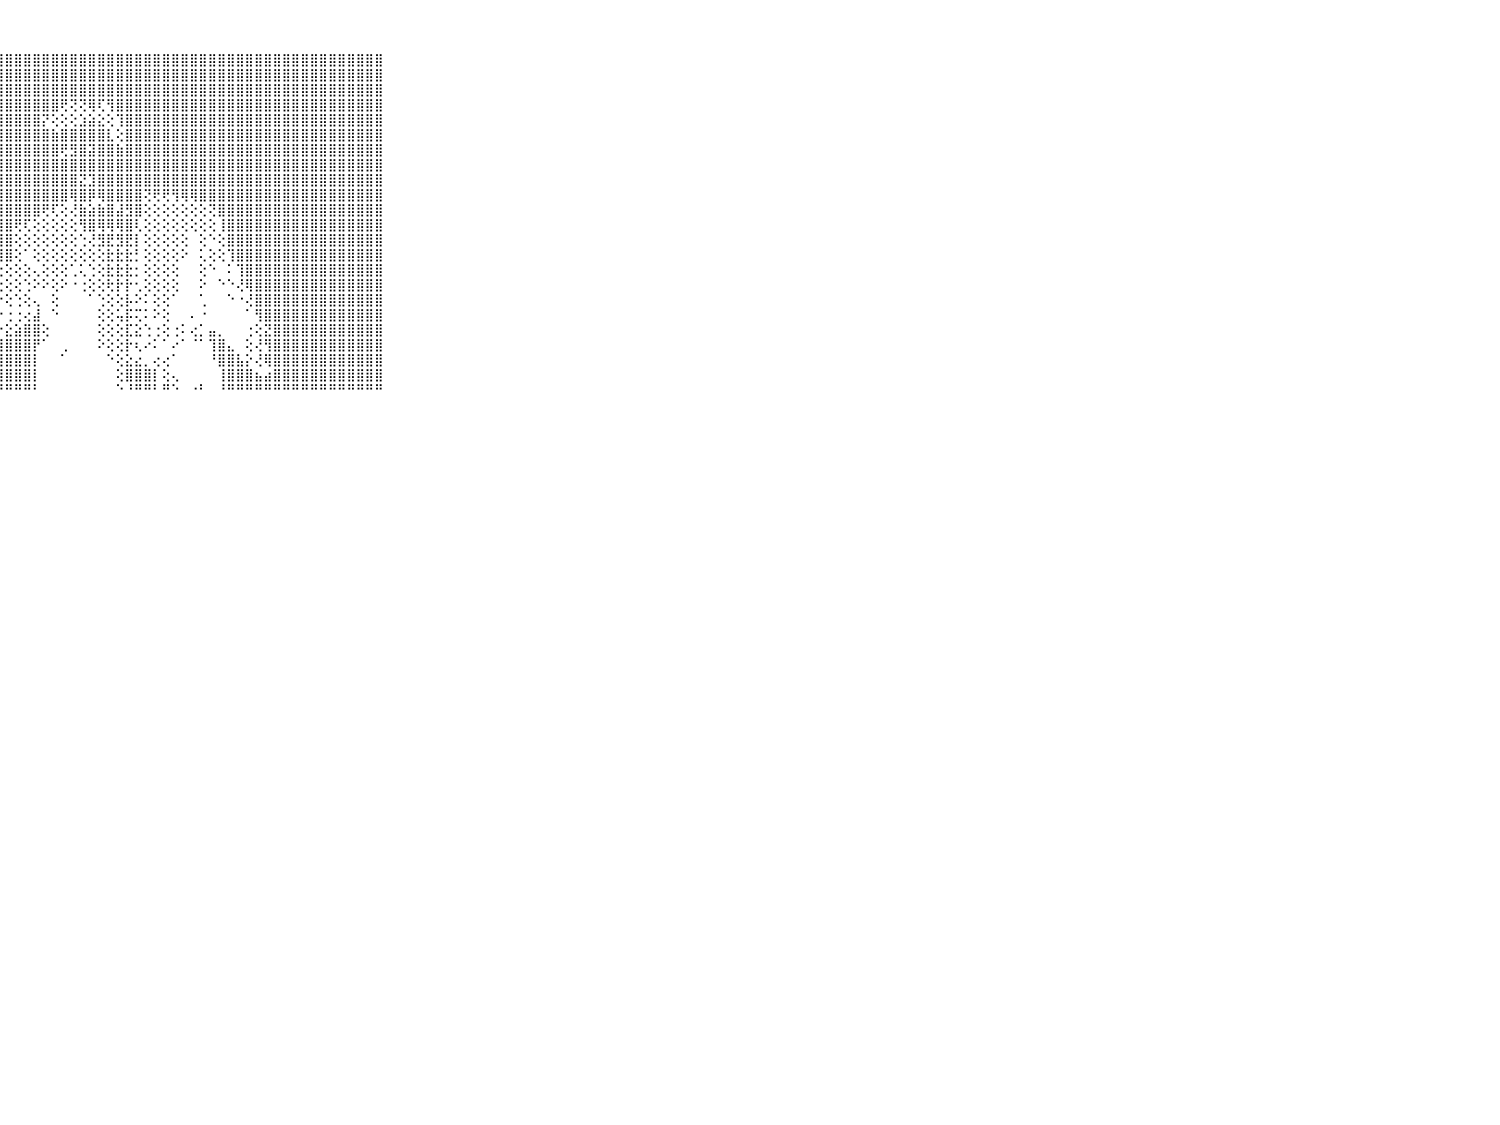

⠀⠀⠀⠀⠀⠀⠀⠀⠀⠀⠀⣿⣿⣿⣿⣿⣿⣿⣿⣿⣿⣿⣿⣿⣿⣿⣿⣿⣿⣿⣿⣿⣿⣿⣿⣿⣿⣿⣿⣿⣿⣿⣿⣿⣿⣿⣿⣿⣿⣿⣿⣿⣿⣿⣿⣿⣿⣿⣿⣿⣿⣿⣿⣿⣿⣿⣿⣿⣿⠀⠀⠀⠀⠀⠀⠀⠀⠀⠀⠀⠀
⠀⠀⠀⠀⠀⠀⠀⠀⠀⠀⠀⣿⣿⣿⣿⣿⣿⣿⣿⣿⣿⣿⣿⣿⣿⣿⣿⣿⣿⣿⣿⣿⣿⣿⣿⣿⣿⣿⣿⣿⣿⣿⣿⣿⣿⣿⣿⣿⣿⣿⣿⣿⣿⣿⣿⣿⣿⣿⣿⣿⣿⣿⣿⣿⣿⣿⣿⣿⣿⠀⠀⠀⠀⠀⠀⠀⠀⠀⠀⠀⠀
⠀⠀⠀⠀⠀⠀⠀⠀⠀⠀⠀⣿⣿⣿⣿⣿⣿⣿⣿⣿⣿⣿⣿⣿⣿⣿⣿⣿⣿⣿⣿⣿⣿⣿⣿⣿⣿⣿⣿⣿⣿⣿⣿⣿⣿⣿⣿⣿⣿⣿⣿⣿⣿⣿⣿⣿⣿⣿⣿⣿⣿⣿⣿⣿⣿⣿⣿⣿⣿⠀⠀⠀⠀⠀⠀⠀⠀⠀⠀⠀⠀
⠀⠀⠀⠀⠀⠀⠀⠀⠀⠀⠀⣿⣿⣿⣿⣿⣿⣿⣿⣿⣿⣿⣿⣿⣿⣿⣿⣿⣿⣿⣿⣿⣿⣿⢟⢝⢝⢿⢏⢻⣿⣿⣿⣿⣿⣿⣿⣿⣿⣿⣿⣿⣿⣿⣿⣿⣿⣿⣿⣿⣿⣿⣿⣿⣿⣿⣿⣿⣿⠀⠀⠀⠀⠀⠀⠀⠀⠀⠀⠀⠀
⠀⠀⠀⠀⠀⠀⠀⠀⠀⠀⠀⣿⣿⣿⣿⣿⣿⣿⣿⣿⣿⣿⣿⣿⣿⣿⣿⣿⣿⣿⣿⣿⡝⢕⢕⢕⣱⣵⣕⢕⢹⣿⣿⣿⣿⣿⣿⣿⣿⣿⣿⣿⣿⣿⣿⣿⣿⣿⣿⣿⣿⣿⣿⣿⣿⣿⣿⣿⣿⠀⠀⠀⠀⠀⠀⠀⠀⠀⠀⠀⠀
⠀⠀⠀⠀⠀⠀⠀⠀⠀⠀⠀⣿⣿⣿⣿⣿⣿⣿⣿⣿⣿⣿⣿⣿⣿⣿⣿⣿⣿⣿⣿⣿⣿⣷⣿⣿⣿⣿⣿⣇⢕⣿⣿⣿⣿⣿⣿⣿⣿⣿⣿⣿⣿⣿⣿⣿⣿⣿⣿⣿⣿⣿⣿⣿⣿⣿⣿⣿⣿⠀⠀⠀⠀⠀⠀⠀⠀⠀⠀⠀⠀
⠀⠀⠀⠀⠀⠀⠀⠀⠀⠀⠀⣿⣿⣿⣿⣿⣿⣿⣿⣿⣿⣿⣿⣿⣿⣿⣿⣿⣿⣿⣿⣿⣿⣿⢟⣻⣿⣽⣿⣿⣷⣿⣿⣿⣿⣿⣿⣿⣿⣿⣿⣿⣿⣿⣿⣿⣿⣿⣿⣿⣿⣿⣿⣿⣿⣿⣿⣿⣿⠀⠀⠀⠀⠀⠀⠀⠀⠀⠀⠀⠀
⠀⠀⠀⠀⠀⠀⠀⠀⠀⠀⠀⣿⣿⣿⣿⣿⣿⣿⣿⣿⣿⣿⣿⣿⣿⣿⣿⣿⣿⣿⣿⣿⣿⣿⣿⣿⣿⣿⣿⣿⣿⣿⣿⣿⣿⣿⣿⣿⣿⣿⣿⣿⣿⣿⣿⣿⣿⣿⣿⣿⣿⣿⣿⣿⣿⣿⣿⣿⣿⠀⠀⠀⠀⠀⠀⠀⠀⠀⠀⠀⠀
⠀⠀⠀⠀⠀⠀⠀⠀⠀⠀⠀⣿⣿⣿⣿⣿⣿⣿⣿⣿⣿⣿⣿⣿⣿⣿⣿⣿⣿⣿⣿⣿⣿⣿⣿⣿⣝⣹⣿⣿⣿⣿⣿⣿⣿⣿⣿⣿⣿⣿⣿⣿⣿⣿⣿⣿⣿⣿⣿⣿⣿⣿⣿⣿⣿⣿⣿⣿⣿⠀⠀⠀⠀⠀⠀⠀⠀⠀⠀⠀⠀
⠀⠀⠀⠀⠀⠀⠀⠀⠀⠀⠀⣿⣿⣿⣿⣿⣿⣿⣿⣿⣿⣿⣿⣿⣿⣿⣿⣿⣿⣿⣿⣿⣿⣿⣿⢿⣿⡿⢿⣿⣿⣿⣿⢝⢟⢟⢻⢿⢿⣿⣿⣿⣿⣿⣿⣿⣿⣿⣿⣿⣿⣿⣿⣿⣿⣿⣿⣿⣿⠀⠀⠀⠀⠀⠀⠀⠀⠀⠀⠀⠀
⠀⠀⠀⠀⠀⠀⠀⠀⠀⠀⠀⣿⣿⣿⣿⣿⣿⣿⣿⣿⣿⣿⣿⣿⣿⣿⣿⣿⣿⣿⣿⣿⢟⢏⢕⢜⣷⣵⣷⣿⣼⣻⣿⢕⢕⢕⢕⢕⢕⢕⢝⣿⣿⣿⣿⣿⣿⣿⣿⣿⣿⣿⣿⣿⣿⣿⣿⣿⣿⠀⠀⠀⠀⠀⠀⠀⠀⠀⠀⠀⠀
⠀⠀⠀⠀⠀⠀⠀⠀⠀⠀⠀⣿⣿⣿⣿⣿⣿⣿⣿⣿⣿⣿⣿⣿⣿⣿⣿⣿⣿⢟⢏⢕⢕⢕⢕⢕⢻⣿⢿⢿⢿⣿⢇⢕⢕⢕⢕⢕⢕⢕⢕⢸⣿⣿⣿⣿⣿⣿⣿⣿⣿⣿⣿⣿⣿⣿⣿⣿⣿⠀⠀⠀⠀⠀⠀⠀⠀⠀⠀⠀⠀
⠀⠀⠀⠀⠀⠀⠀⠀⠀⠀⠀⣿⣿⣿⣿⣿⣿⣿⣿⣿⣿⣿⣿⣿⣿⣿⣿⣿⣿⢕⢕⢕⢕⢕⢕⢕⢑⢜⣻⣟⣻⣟⡇⢕⢕⢕⢕⢕⠀⢕⠑⢕⣿⣿⣿⣿⣿⣿⣿⣿⣿⣿⣿⣿⣿⣿⣿⣿⣿⠀⠀⠀⠀⠀⠀⠀⠀⠀⠀⠀⠀
⠀⠀⠀⠀⠀⠀⠀⠀⠀⠀⠀⣿⣿⣿⣿⣿⣿⣿⣿⣿⣿⣿⣿⣿⣿⣿⡟⢻⣿⢕⠁⢕⢕⢕⢕⢕⢕⢕⢕⣗⣗⣗⡃⢕⢕⢕⢕⠕⠀⢅⢕⢕⢹⣿⣿⣿⣿⣿⣿⣿⣿⣿⣿⣿⣿⣿⣿⣿⣿⠀⠀⠀⠀⠀⠀⠀⠀⠀⠀⠀⠀
⠀⠀⠀⠀⠀⠀⠀⠀⠀⠀⠀⣿⣿⣿⣿⣿⣿⣿⣿⣿⣿⣿⣿⣿⣿⣿⢇⢕⢕⢕⢕⢄⢕⢕⢕⢁⢅⢑⢕⣗⣗⣗⡂⢕⢕⢕⢕⠀⠀⢕⠑⠀⠅⢹⣿⣿⣿⣿⣿⣿⣿⣿⣿⣿⣿⣿⣿⣿⣿⠀⠀⠀⠀⠀⠀⠀⠀⠀⠀⠀⠀
⠀⠀⠀⠀⠀⠀⠀⠀⠀⠀⠀⣿⣿⣿⣿⣿⣿⣿⣿⣿⣿⣿⣿⣿⣿⡿⢕⢕⢕⢕⢑⠕⠕⢕⠕⠐⢐⢕⢕⢗⡗⡗⢂⢕⢕⢕⢕⠀⠀⠕⠀⠑⠑⢜⢿⣿⣿⣿⣿⣿⣿⣿⣿⣿⣿⣿⣿⣿⣿⠀⠀⠀⠀⠀⠀⠀⠀⠀⠀⠀⠀
⠀⠀⠀⠀⠀⠀⠀⠀⠀⠀⠀⣿⣿⣿⣿⣿⣿⣿⣿⣿⣿⣿⣿⣿⣿⢇⠕⠔⢕⢑⢕⢄⠀⢕⠀⠀⠀⠁⢑⢕⢕⡧⠕⠅⢕⢕⠁⠀⠀⢁⠀⠀⠑⠐⢜⣿⣿⣿⣿⣿⣿⣿⣿⣿⣿⣿⣿⣿⣿⠀⠀⠀⠀⠀⠀⠀⠀⠀⠀⠀⠀
⠀⠀⠀⠀⠀⠀⠀⠀⠀⠀⠀⣿⣿⣿⣿⣿⣿⣿⣿⣿⣿⣿⣿⣿⣿⡇⢄⠑⢐⢐⢔⣼⠀⠑⠀⠀⠀⠀⢕⢕⢥⡯⢍⠅⠕⢕⠀⠀⠄⠐⠀⠀⠀⠀⠁⢻⣿⣿⣿⣿⣿⣿⣿⣿⣿⣿⣿⣿⣿⠀⠀⠀⠀⠀⠀⠀⠀⠀⠀⠀⠀
⠀⠀⠀⠀⠀⠀⠀⠀⠀⠀⠀⣿⣿⣿⣿⣿⣿⣿⣿⣿⣿⣿⣿⣿⣿⣿⣕⡔⣕⣵⣿⣿⢕⠀⠀⠀⠀⠀⢕⢕⢕⣏⣕⢑⢐⢕⢐⠅⢔⡁⣤⡀⠀⠀⢐⢕⣝⣿⣿⣿⣿⣿⣿⣿⣿⣿⣿⣿⣿⠀⠀⠀⠀⠀⠀⠀⠀⠀⠀⠀⠀
⠀⠀⠀⠀⠀⠀⠀⠀⠀⠀⠀⣿⣿⣿⣿⣿⣿⣿⣿⣿⣿⣿⣿⣿⣿⣿⣿⣿⣿⣿⣿⡟⠁⠀⢀⠀⠀⠀⠕⢕⢕⡗⢆⠔⠅⠁⠔⠁⠈⠁⢹⣿⣄⠀⢕⢜⢻⣿⣿⣿⣿⣿⣿⣿⣿⣿⣿⣿⣿⠀⠀⠀⠀⠀⠀⠀⠀⠀⠀⠀⠀
⠀⠀⠀⠀⠀⠀⠀⠀⠀⠀⠀⣿⣿⣿⣿⣿⣿⣿⣿⣿⣿⣿⣿⣿⣿⣿⣿⣿⣿⣿⣿⡇⠀⠀⠁⠀⠀⠀⠀⠑⢕⣕⣔⡀⢔⢔⠁⠀⠀⠀⠘⣿⣿⣧⡕⢜⢿⣿⣿⣿⣿⣿⣿⣿⣿⣿⣿⣿⣿⠀⠀⠀⠀⠀⠀⠀⠀⠀⠀⠀⠀
⠀⠀⠀⠀⠀⠀⠀⠀⠀⠀⠀⣿⣿⣿⣿⣿⣿⣿⣿⣿⣿⣿⣿⣿⣿⣿⣿⣿⣿⣿⣿⡇⠀⠀⠀⠀⠀⠀⠀⠀⢕⣿⣿⣿⡇⢕⢄⠀⠀⠀⠀⢸⣿⣿⣿⣦⣴⣿⣿⣿⣿⣿⣿⣿⣿⣿⣿⣿⣿⠀⠀⠀⠀⠀⠀⠀⠀⠀⠀⠀⠀
⠀⠀⠀⠀⠀⠀⠀⠀⠀⠀⠀⠛⠛⠛⠛⠛⠛⠛⠛⠛⠛⠛⠛⠛⠛⠛⠛⠛⠛⠛⠛⠃⠀⠀⠀⠀⠀⠀⠀⠀⠑⠘⠛⠛⠃⠛⠑⠀⠐⠃⠀⠘⠛⠛⠛⠛⠛⠛⠛⠛⠛⠛⠛⠛⠛⠛⠛⠛⠛⠀⠀⠀⠀⠀⠀⠀⠀⠀⠀⠀⠀